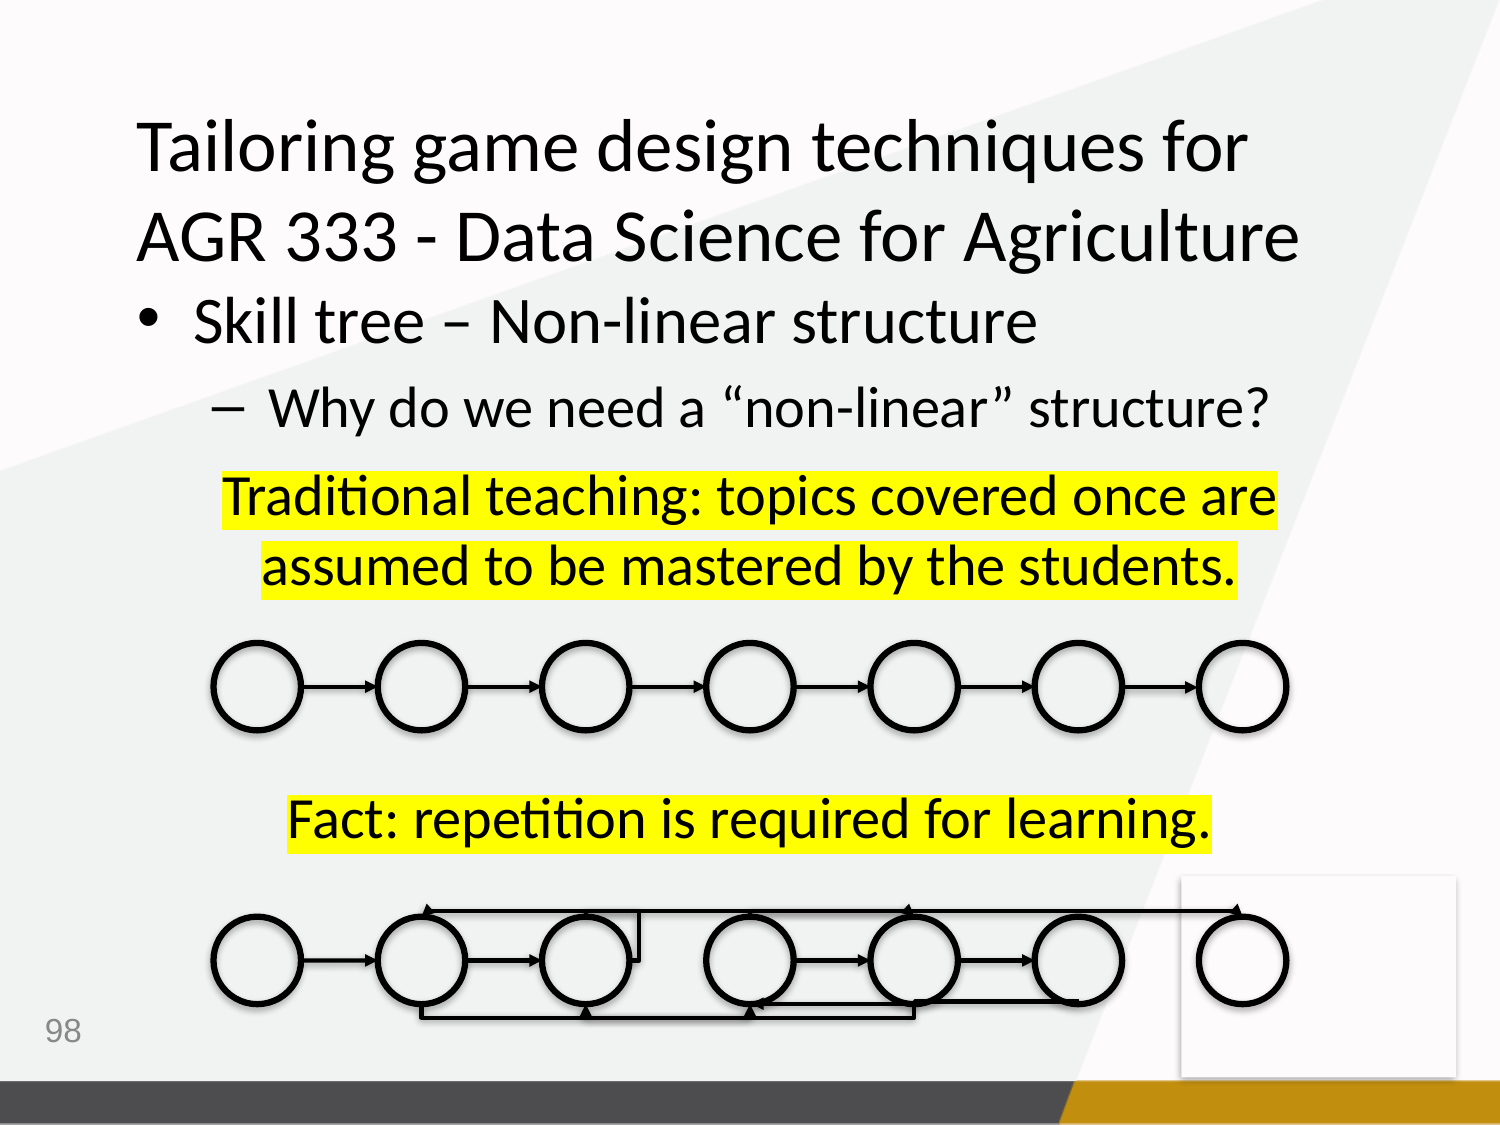

Tailoring game design techniques for AGR 333 - Data Science for Agriculture
Skill tree – Non-linear structure
Why do we need a “non-linear” structure?

Traditional teaching: topics covered once are assumed to be mastered by the students.

Fact: repetition is required for learning.

98